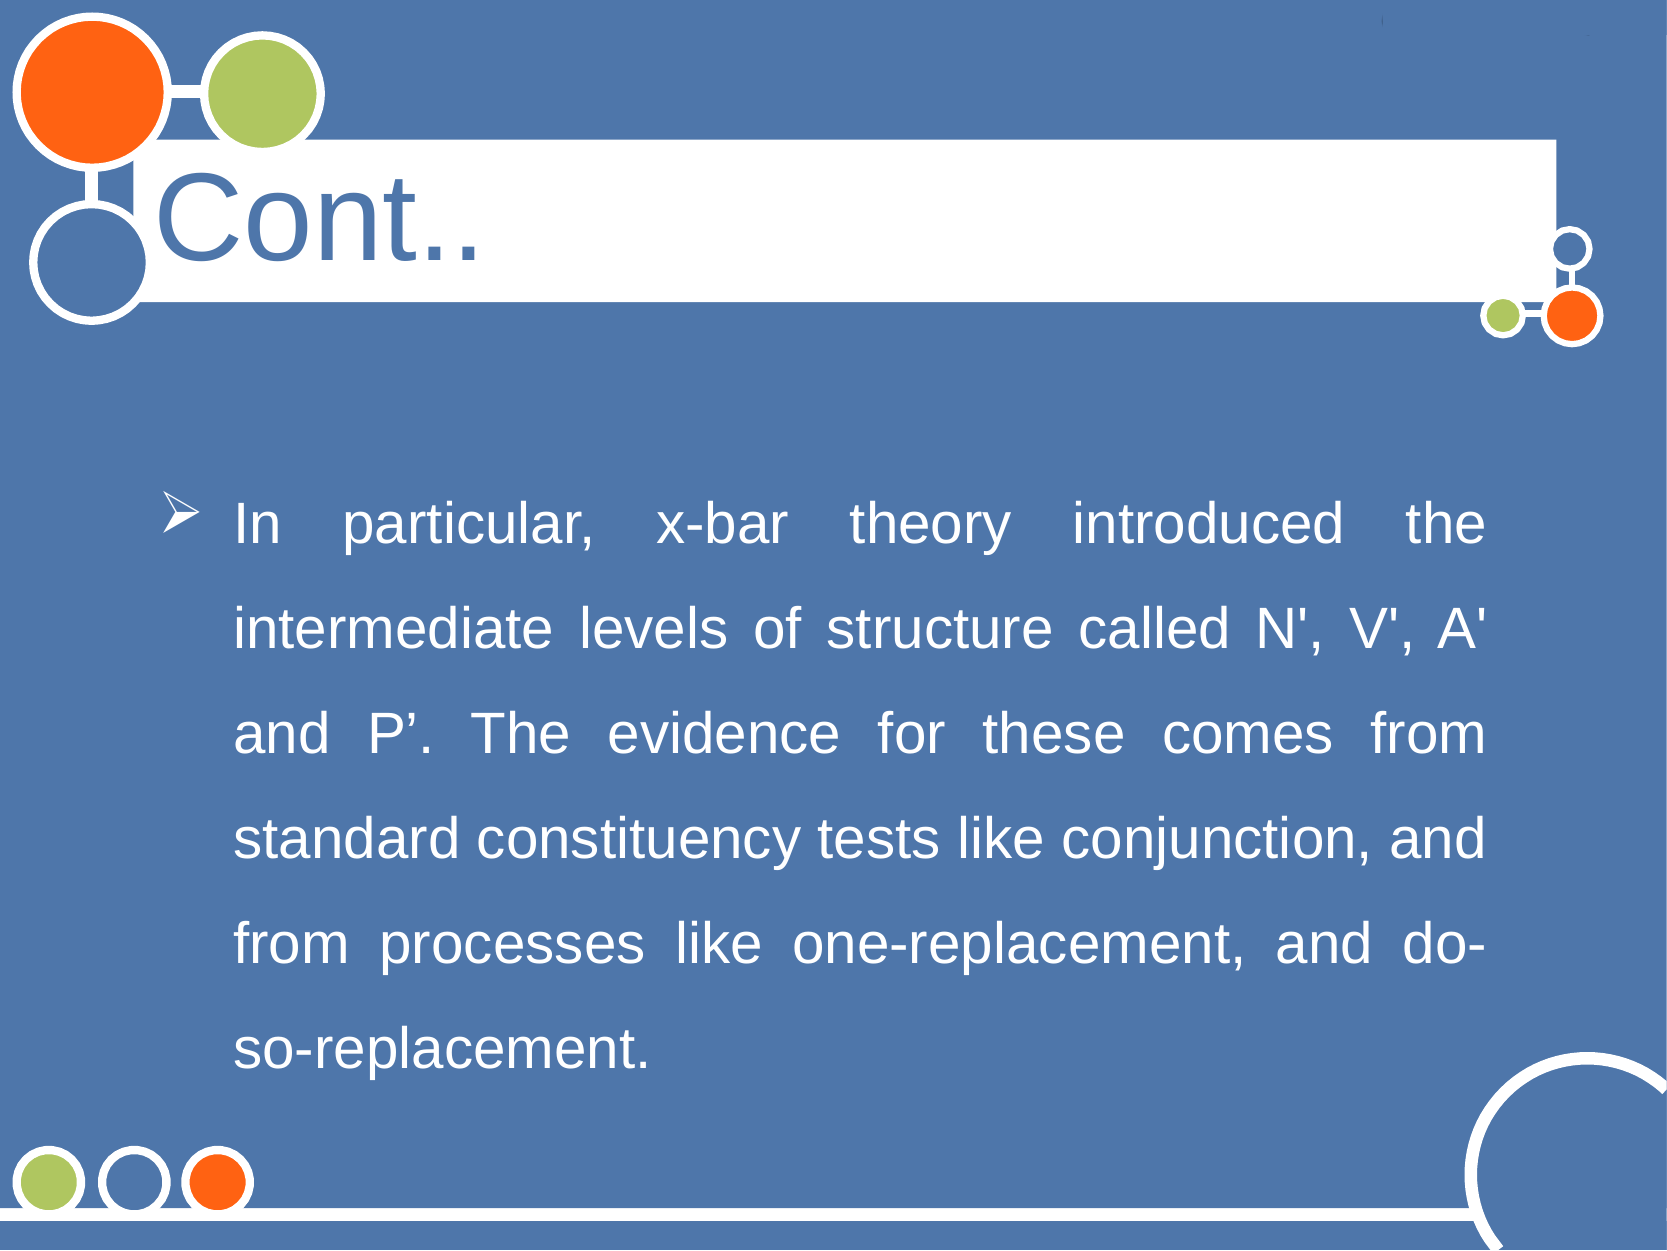

# Cont..
In particular, x-bar theory introduced the intermediate levels of structure called N', V', A' and P’. The evidence for these comes from standard constituency tests like conjunction, and from processes like one-replacement, and do-so-replacement.